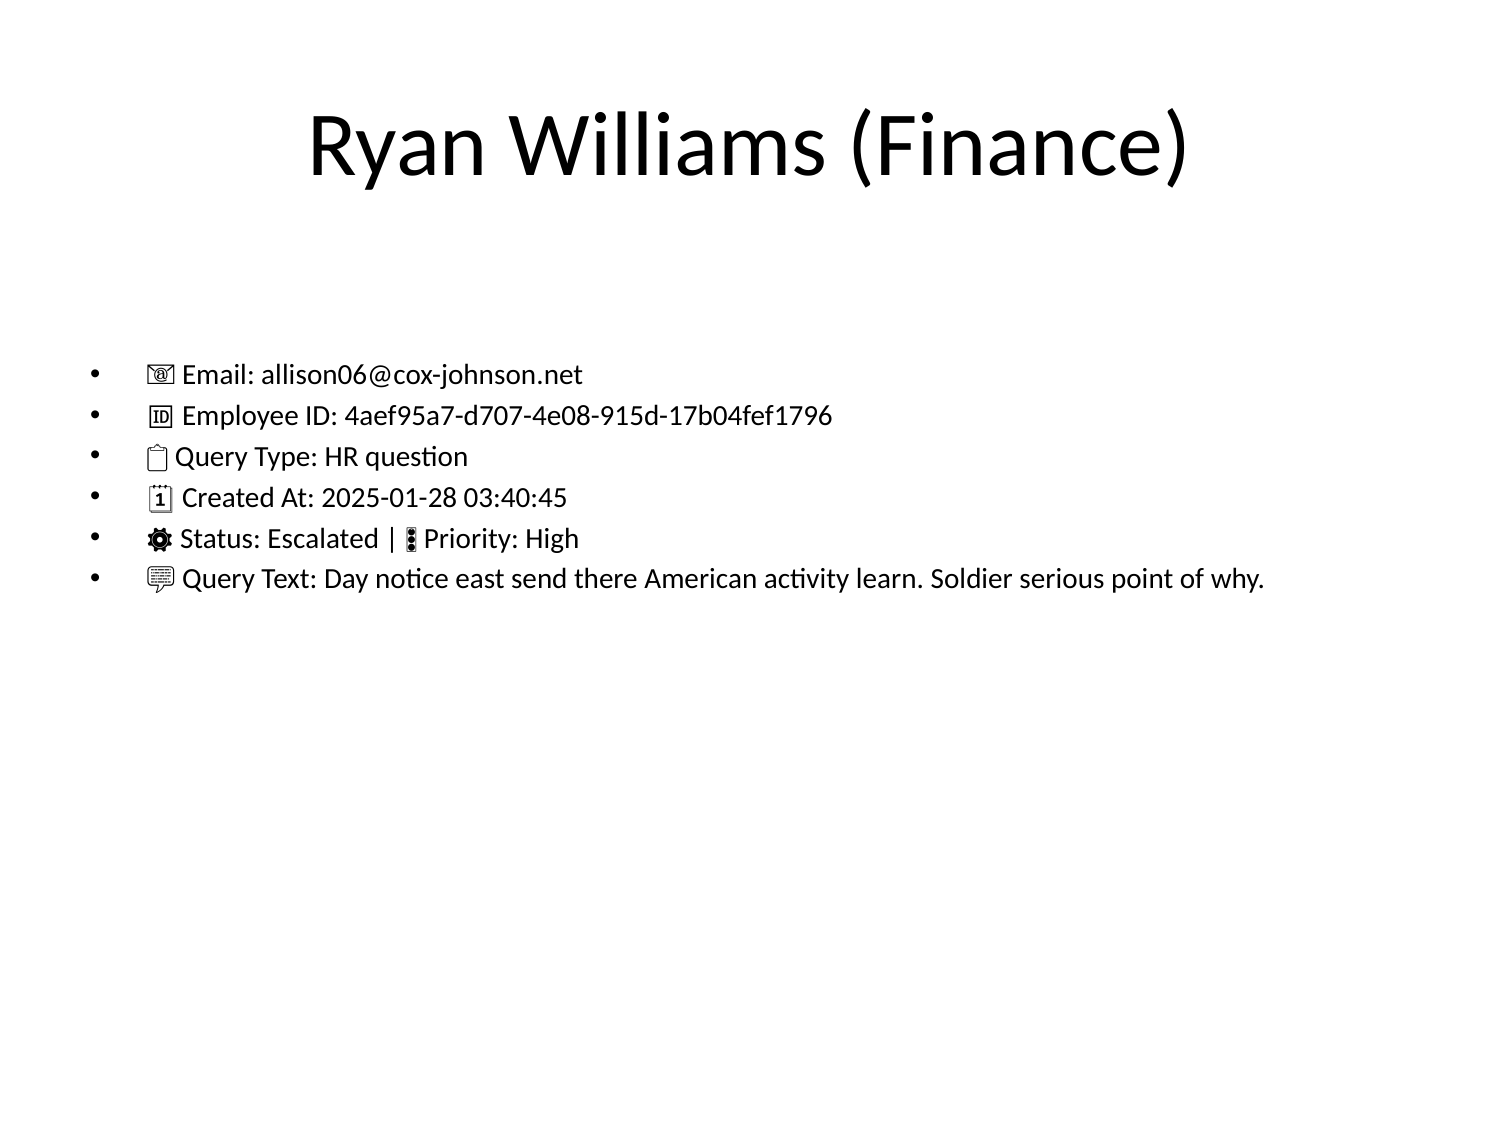

# Ryan Williams (Finance)

📧 Email: allison06@cox-johnson.net
🆔 Employee ID: 4aef95a7-d707-4e08-915d-17b04fef1796
📋 Query Type: HR question
🗓 Created At: 2025-01-28 03:40:45
⚙ Status: Escalated | 🚦 Priority: High
💬 Query Text: Day notice east send there American activity learn. Soldier serious point of why.